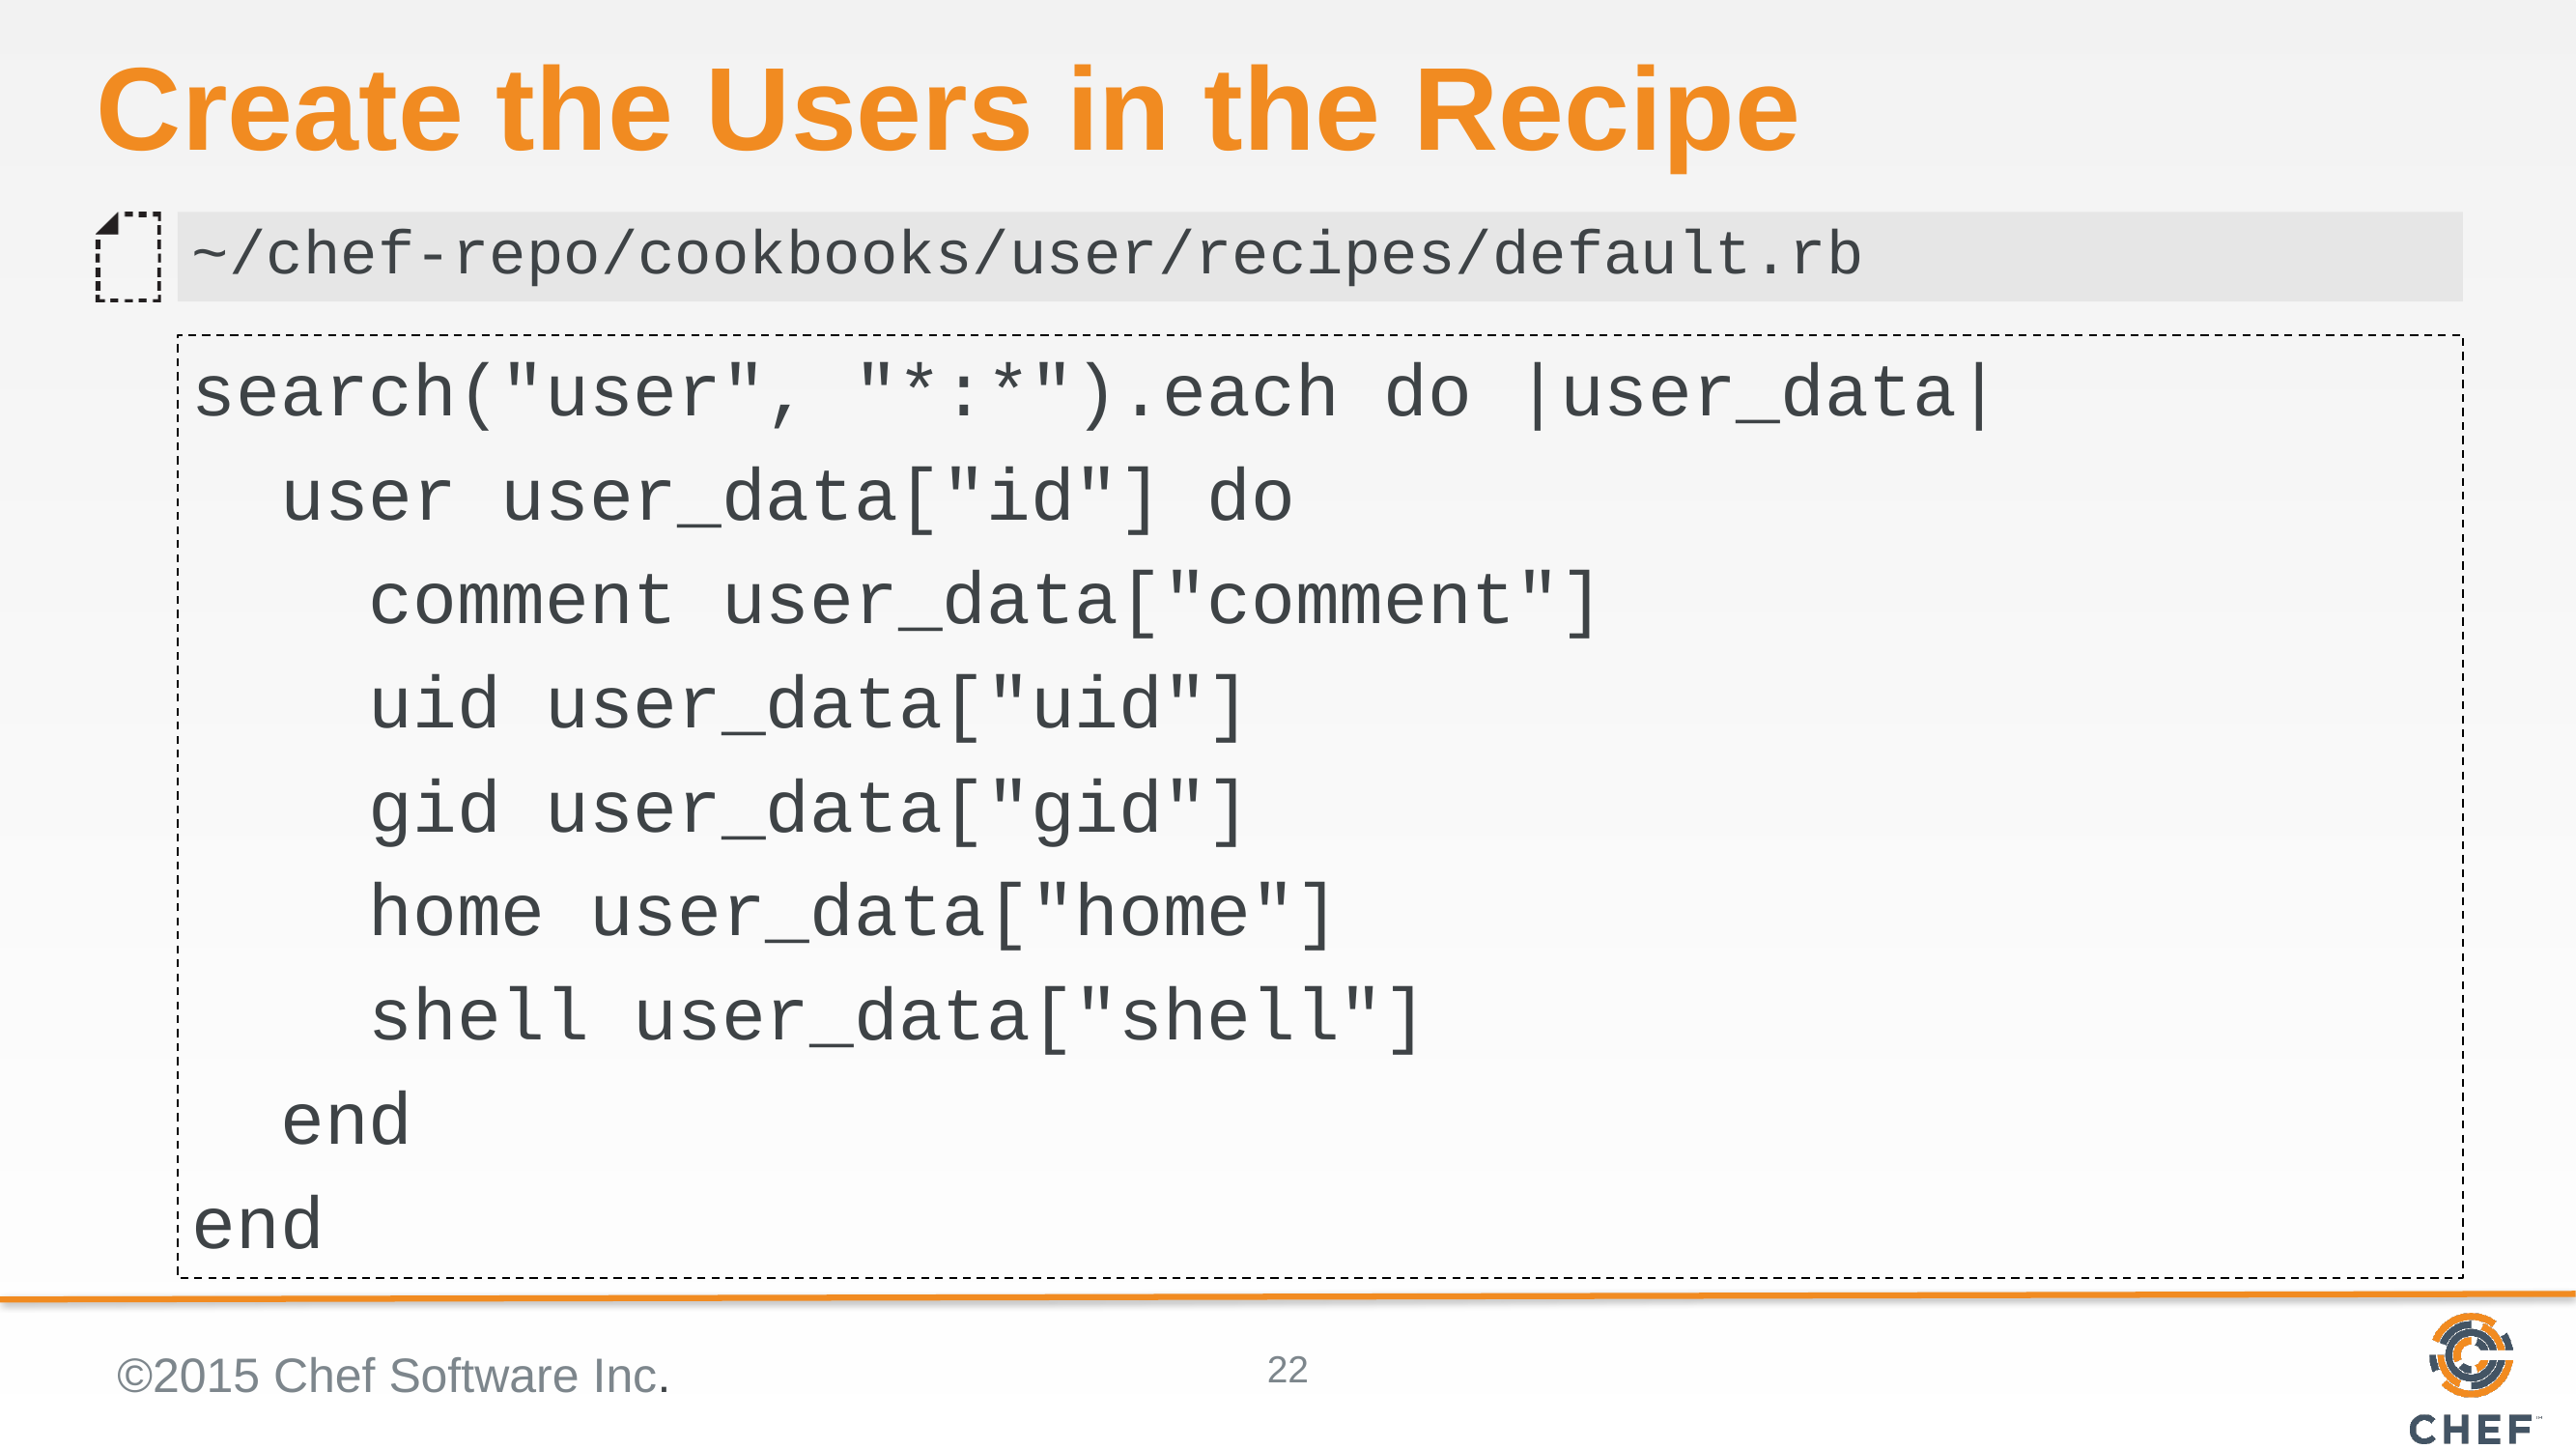

# Create the Users in the Recipe
~/chef-repo/cookbooks/user/recipes/default.rb
search("user", "*:*").each do |user_data|
  user user_data["id"] do
    comment user_data["comment"]
    uid user_data["uid"]
    gid user_data["gid"]
    home user_data["home"]
    shell user_data["shell"]
  end
end
©2015 Chef Software Inc.
22